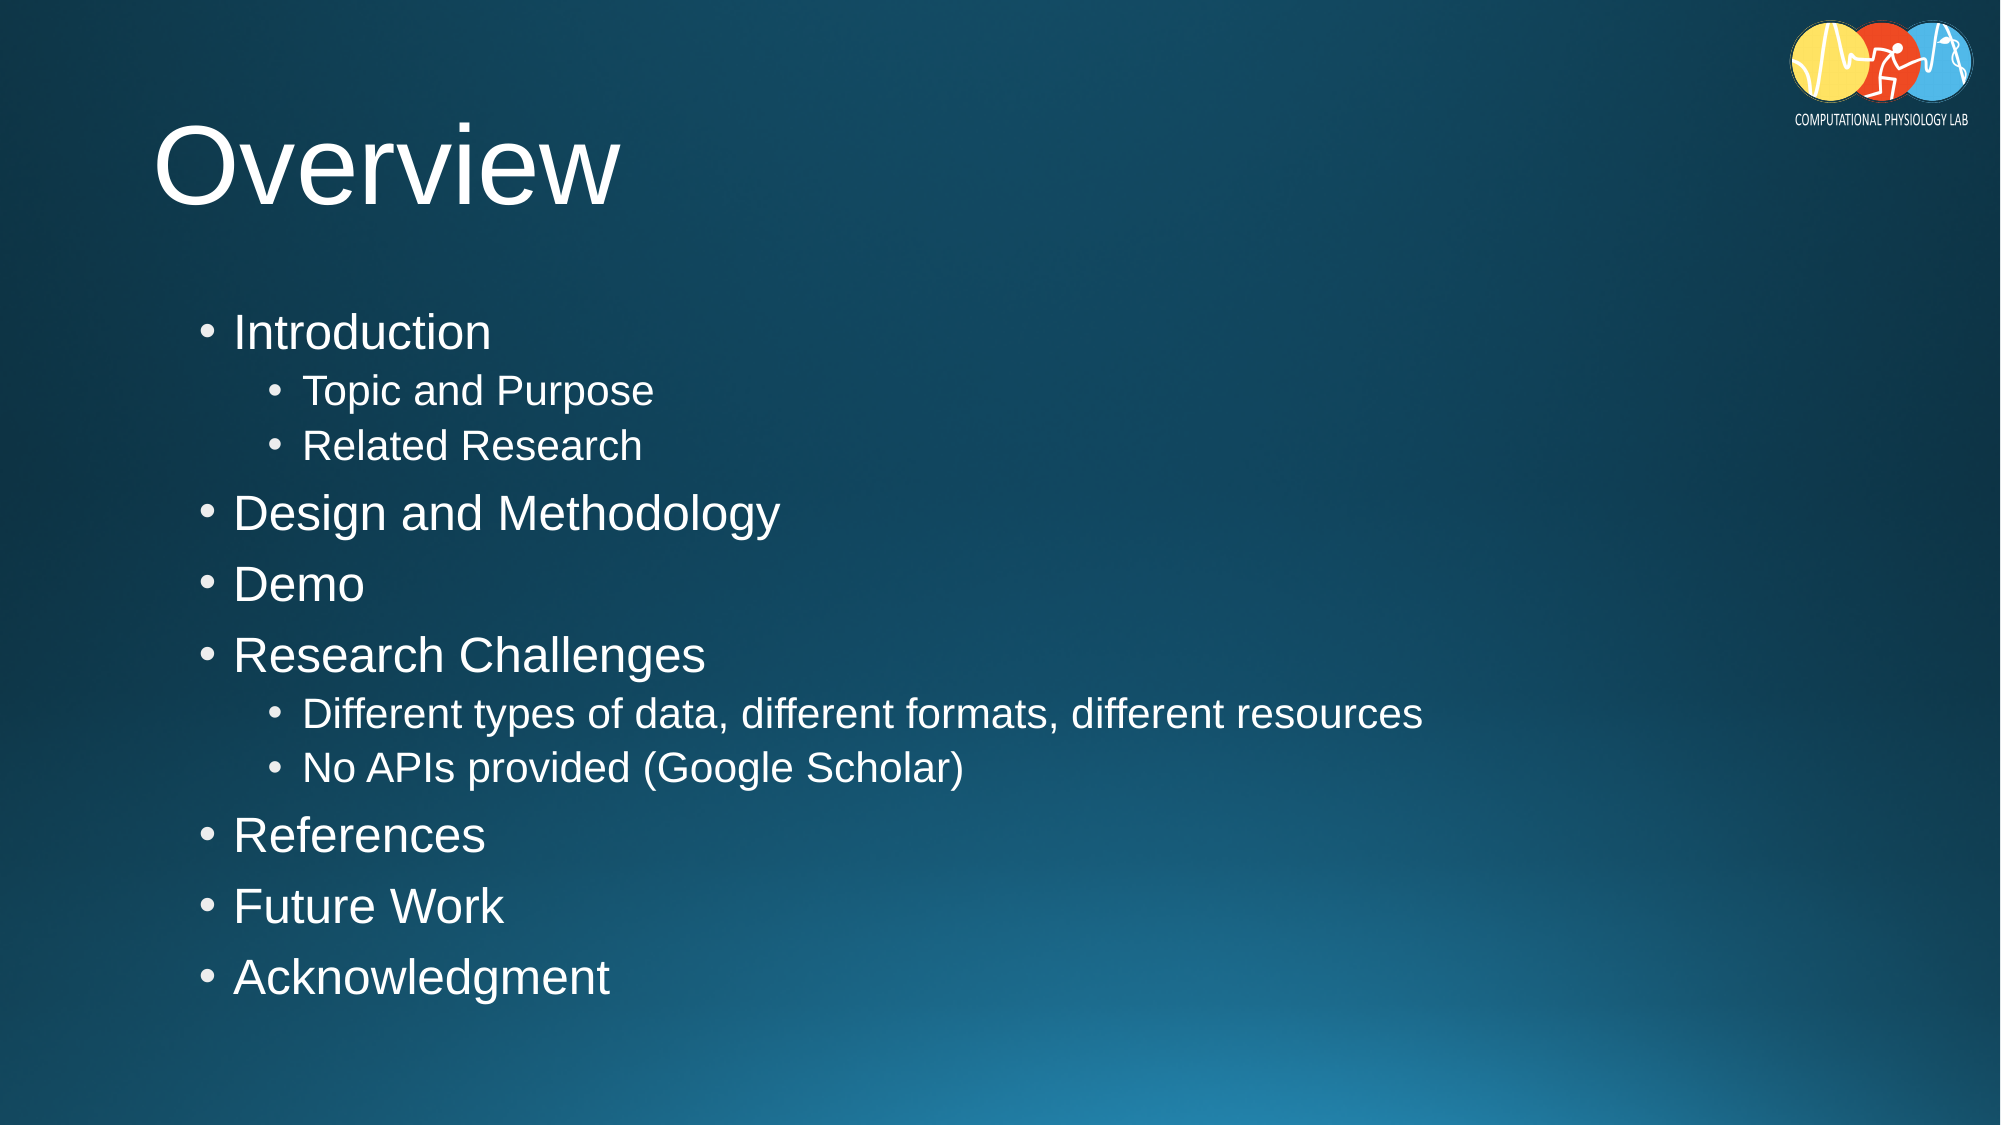

# Overview
Introduction
Topic and Purpose
Related Research
Design and Methodology
Demo
Research Challenges
Different types of data, different formats, different resources
No APIs provided (Google Scholar)
References
Future Work
Acknowledgment